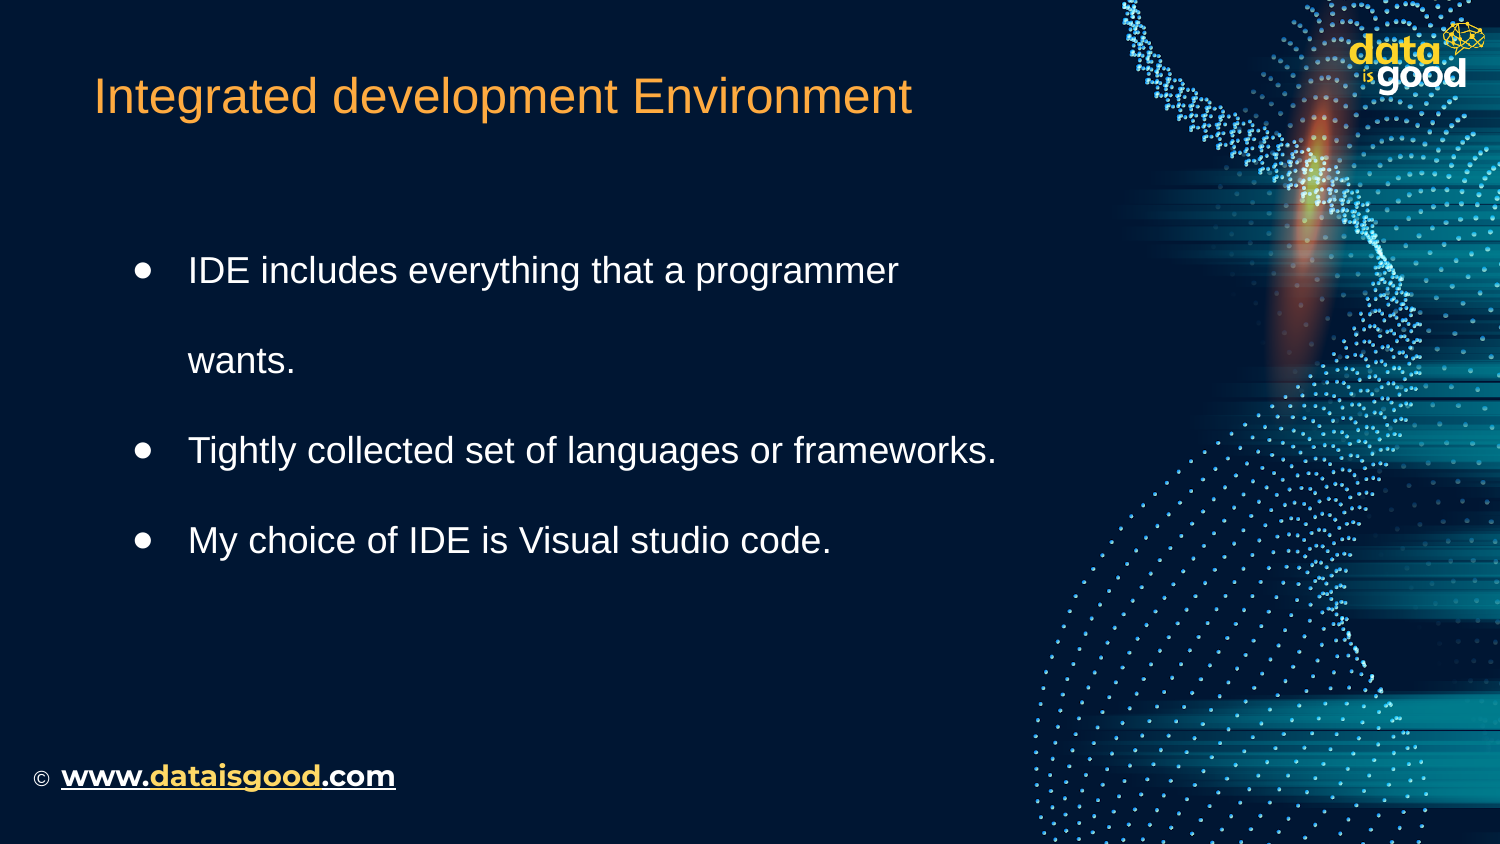

# Integrated development Environment
IDE includes everything that a programmer wants.
Tightly collected set of languages or frameworks.
My choice of IDE is Visual studio code.